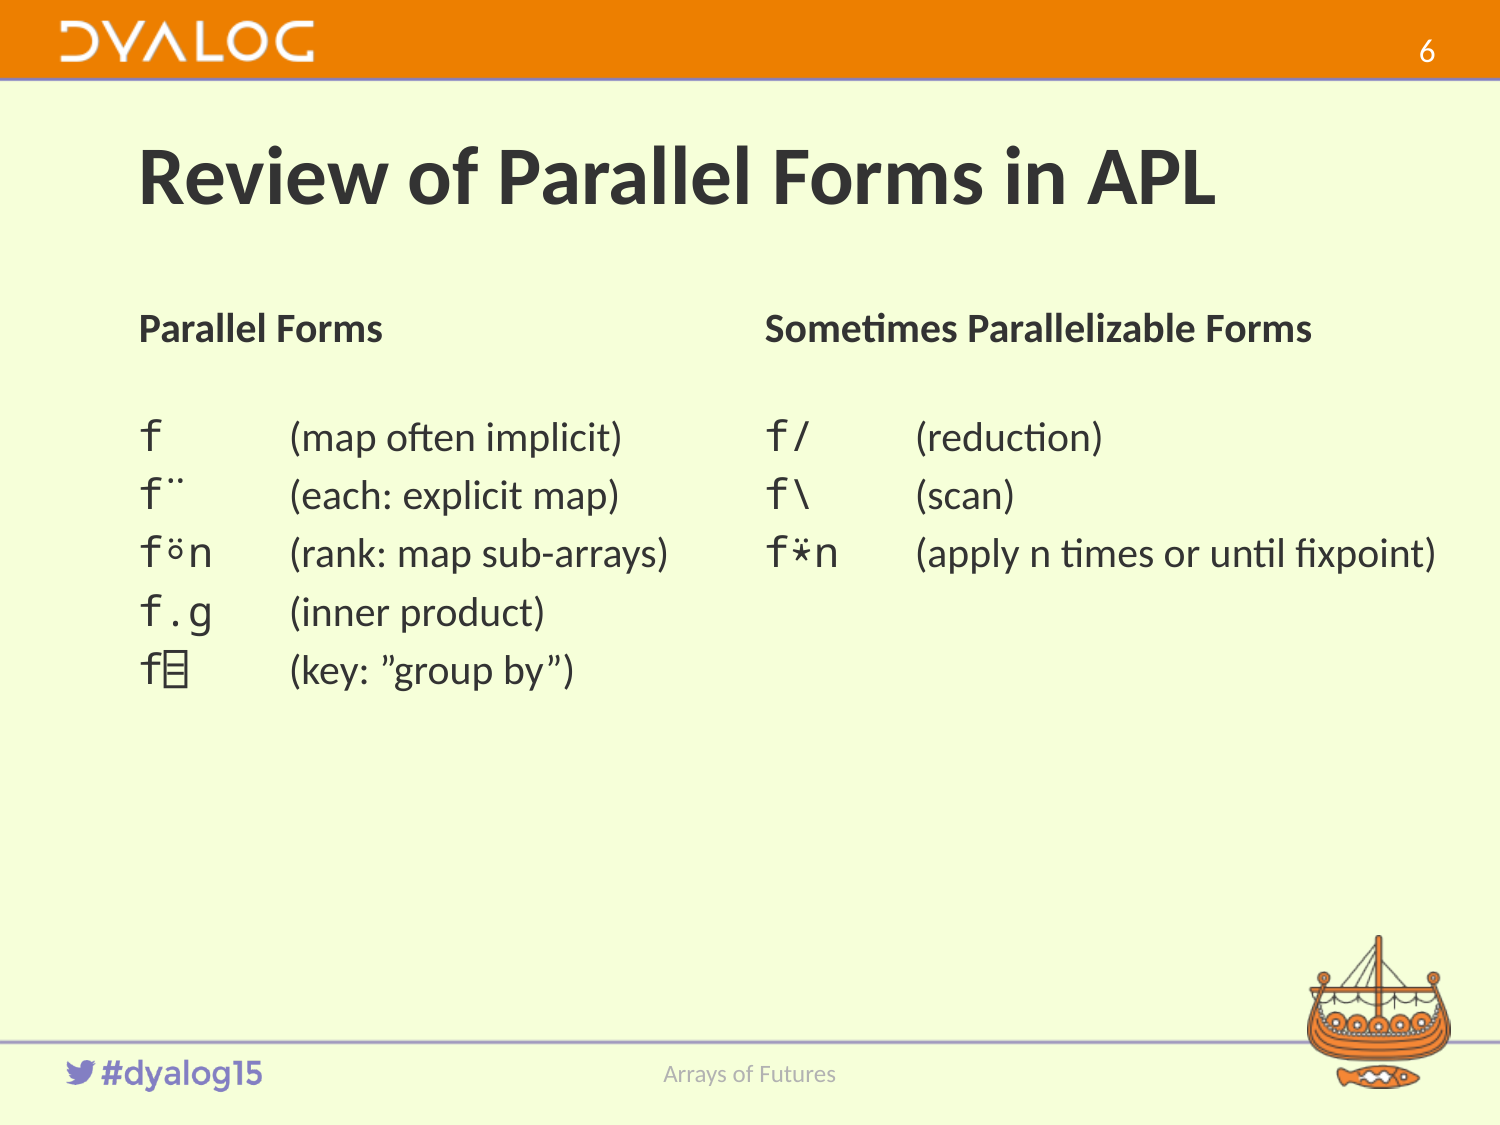

6
# Review of Parallel Forms in APL
Parallel Forms
f	(map often implicit)
f¨	(each: explicit map)
f⍤n	(rank: map sub-arrays)
f.g	(inner product)
f⌸	(key: ”group by”)

Sometimes Parallelizable Forms
f/	(reduction)
f\	(scan)
f⍣n	(apply n times or until fixpoint)

Arrays of Futures